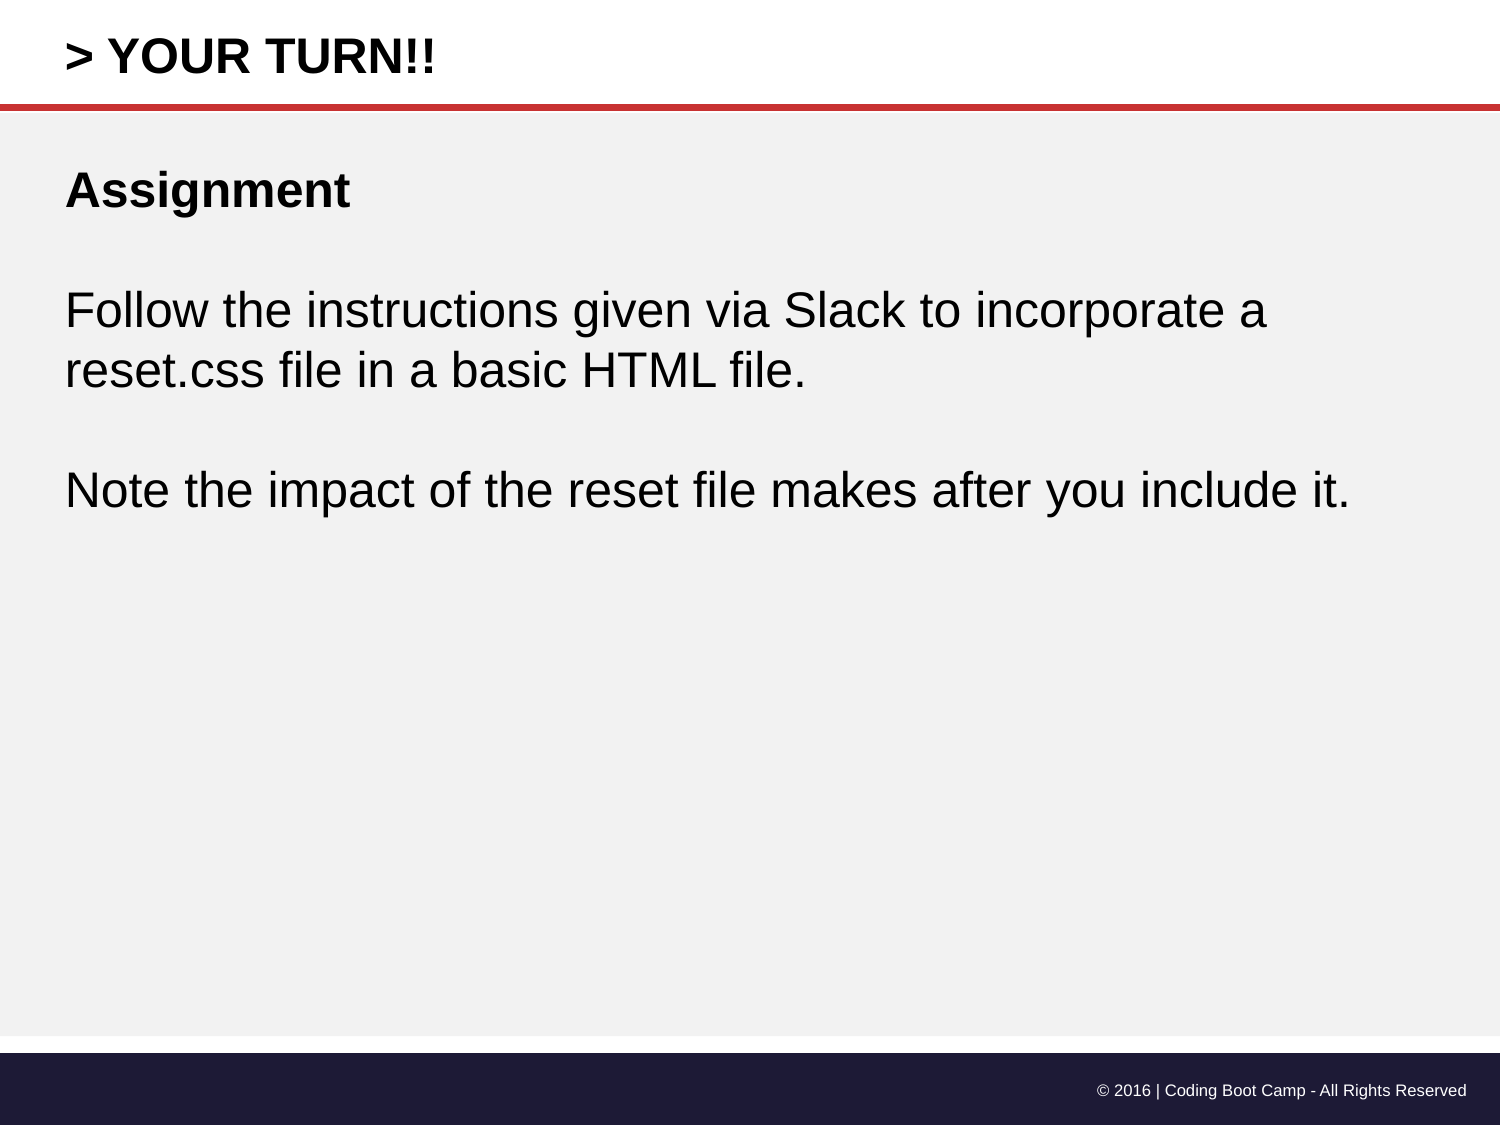

> YOUR TURN!!

Assignment

Follow the instructions given via Slack to incorporate a reset.css file in a basic HTML file.

Note the impact of the reset file makes after you include it.